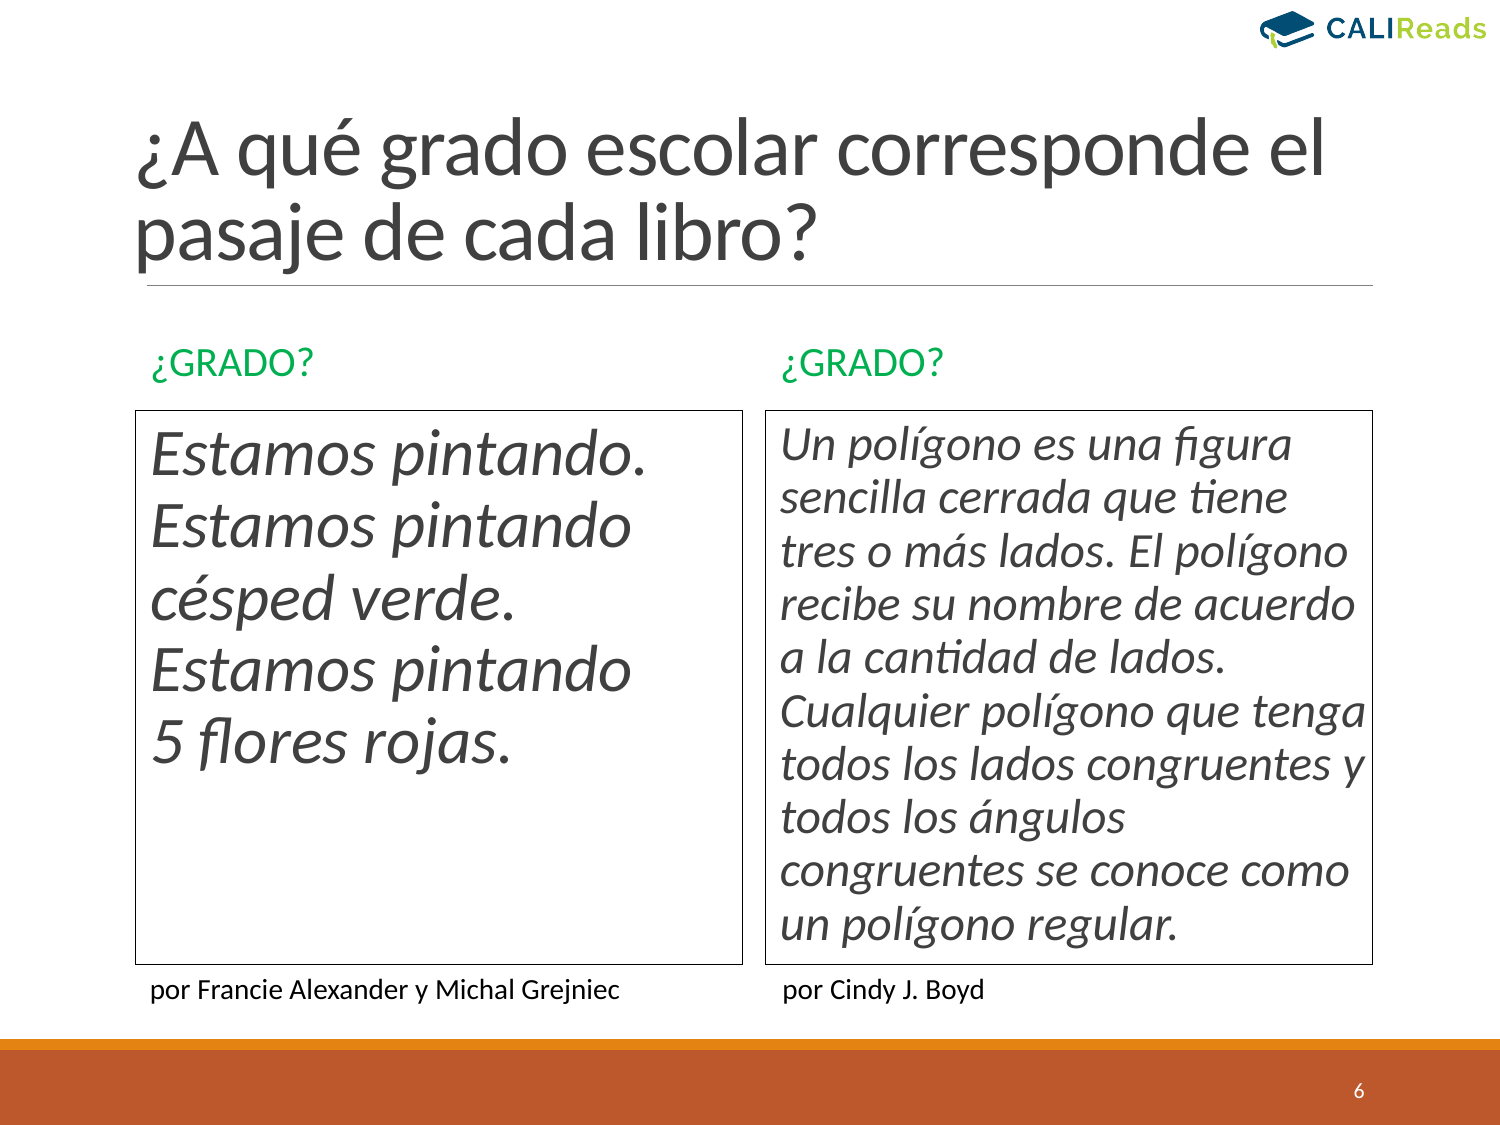

# ¿A qué grado escolar corresponde el pasaje de cada libro?
¿Grado?
¿Grado?
Estamos pintando. Estamos pintando césped verde. Estamos pintando
5 flores rojas.
Un polígono es una figura sencilla cerrada que tiene tres o más lados. El polígono recibe su nombre de acuerdo a la cantidad de lados. Cualquier polígono que tenga todos los lados congruentes y todos los ángulos congruentes se conoce como un polígono regular.
por Francie Alexander y Michal Grejniec
por Cindy J. Boyd
6